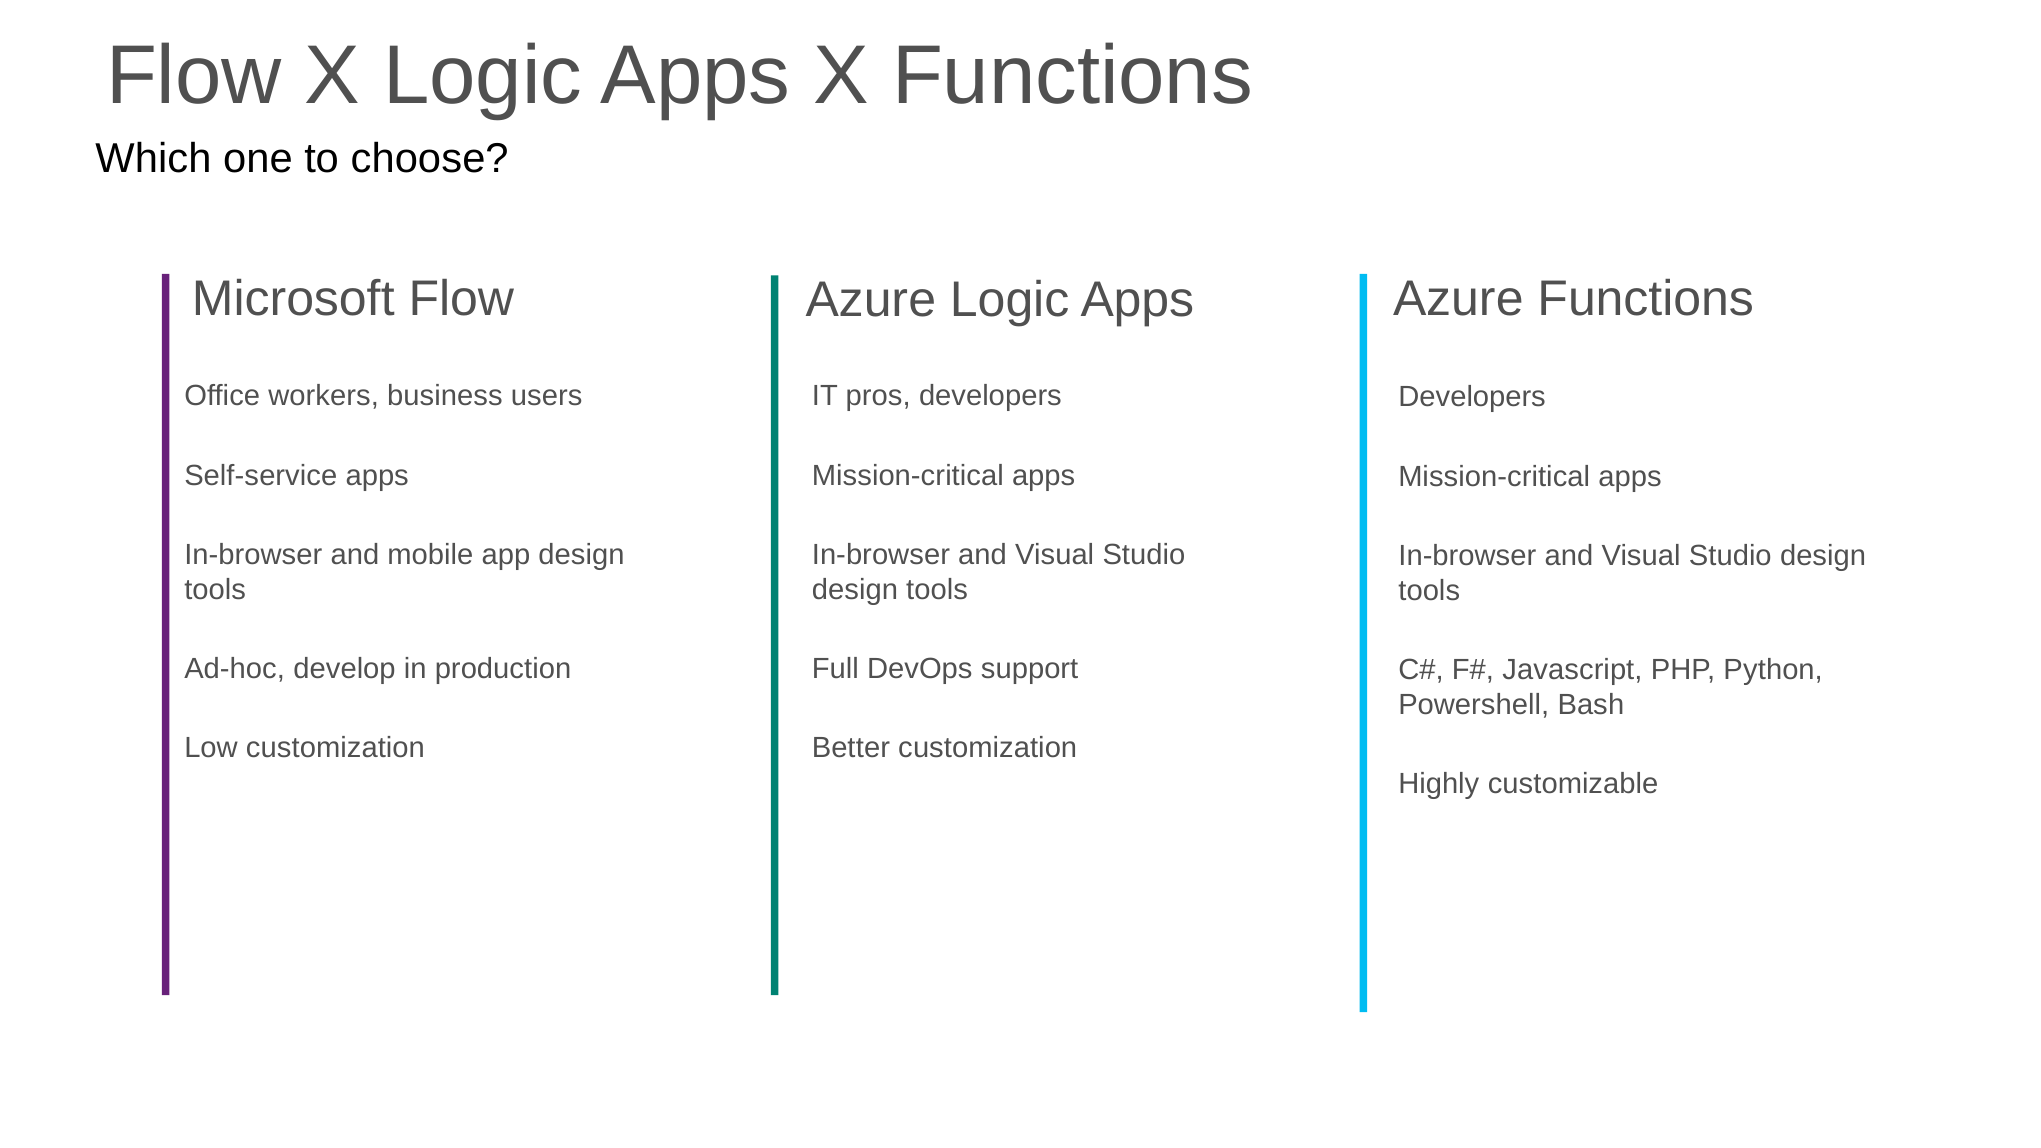

# Flow X Logic Apps X Functions
Which one to choose?
Azure Functions
Microsoft Flow
Azure Logic Apps

Office workers, business users

Self-service apps

In-browser and mobile app design tools

Ad-hoc, develop in production

Low customization

IT pros, developers

Mission-critical apps

In-browser and Visual Studio design tools

Full DevOps support

Better customization
Developers

Mission-critical apps

In-browser and Visual Studio design tools

C#, F#, Javascript, PHP, Python, Powershell, Bash

Highly customizable